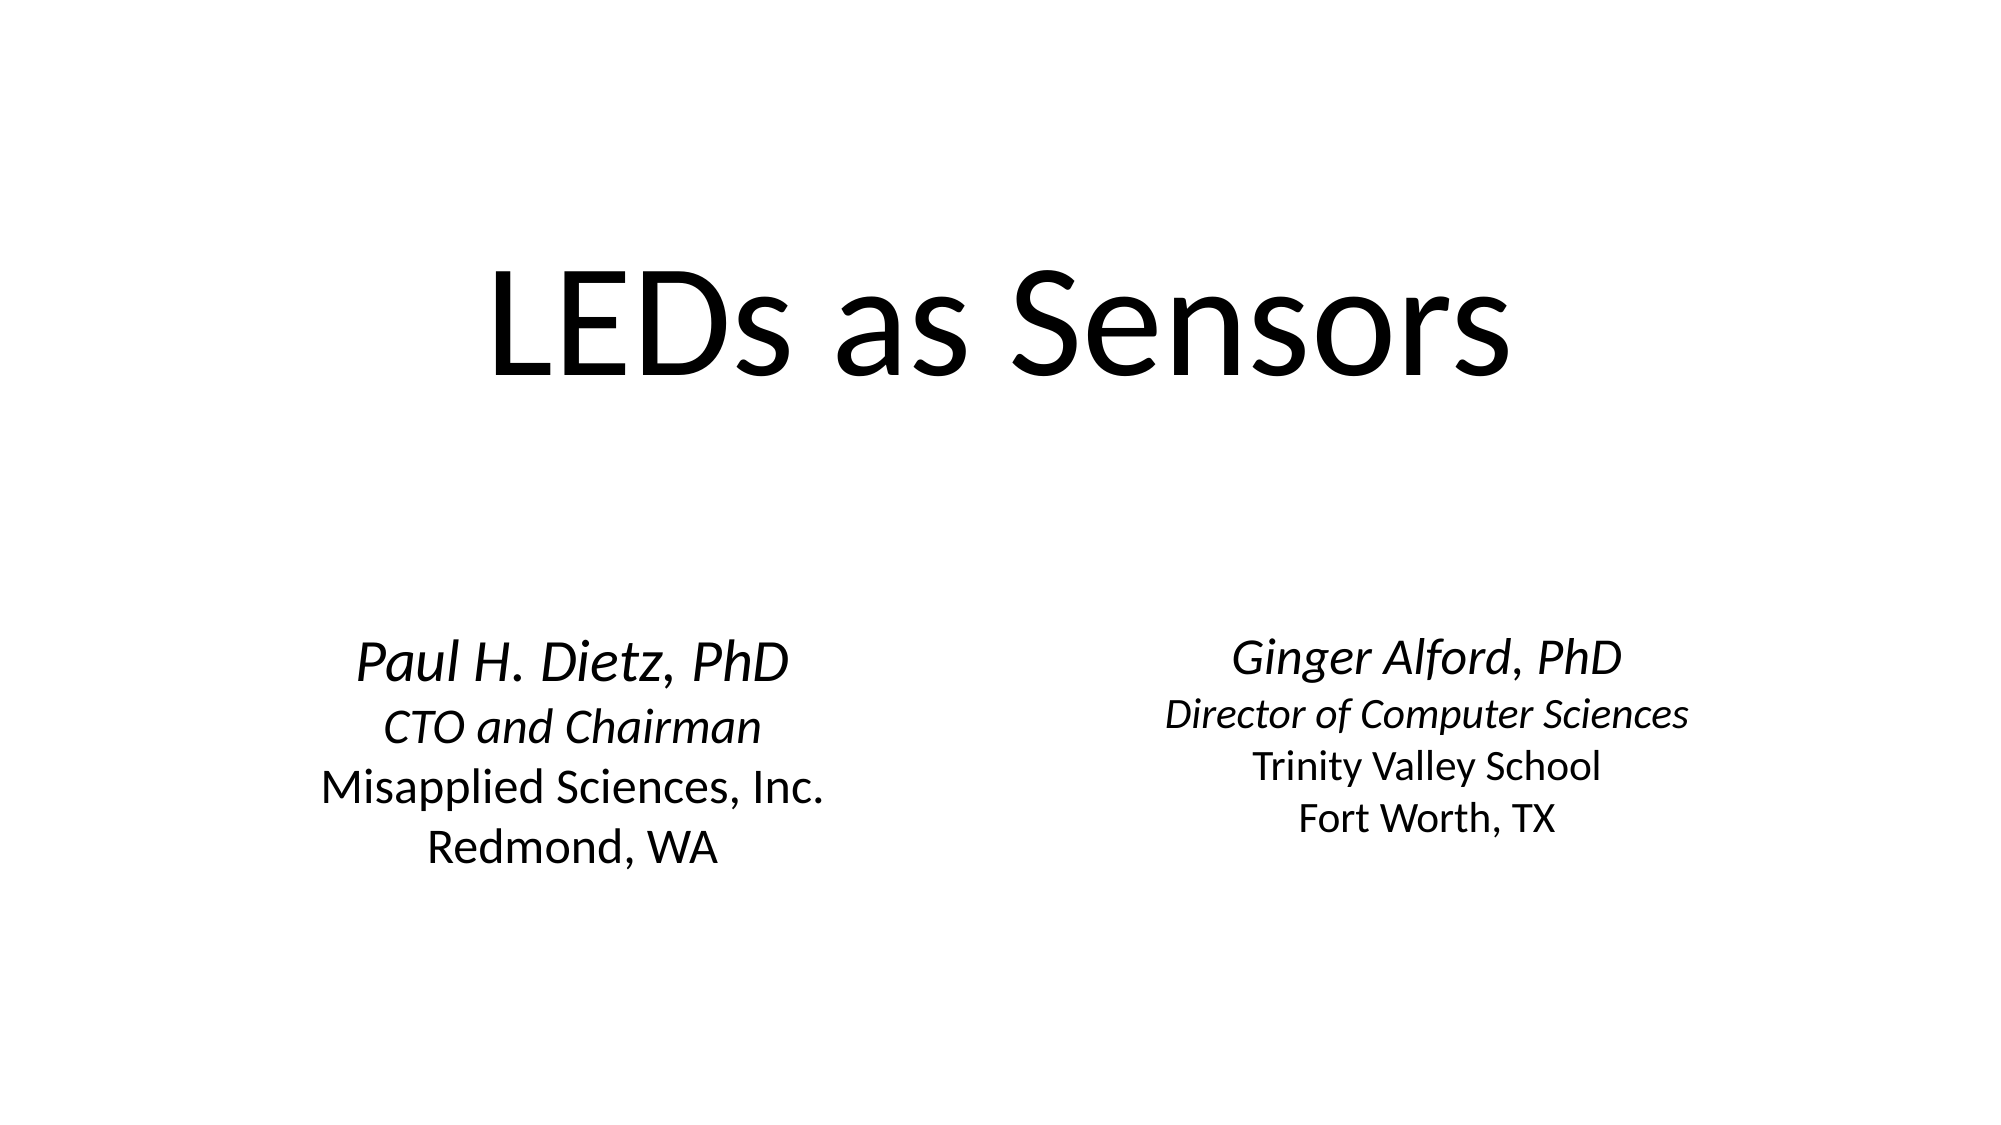

# LEDs as Sensors
Paul H. Dietz, PhD
CTO and Chairman
Misapplied Sciences, Inc.
Redmond, WA
Ginger Alford, PhD
Director of Computer Sciences
Trinity Valley School
Fort Worth, TX